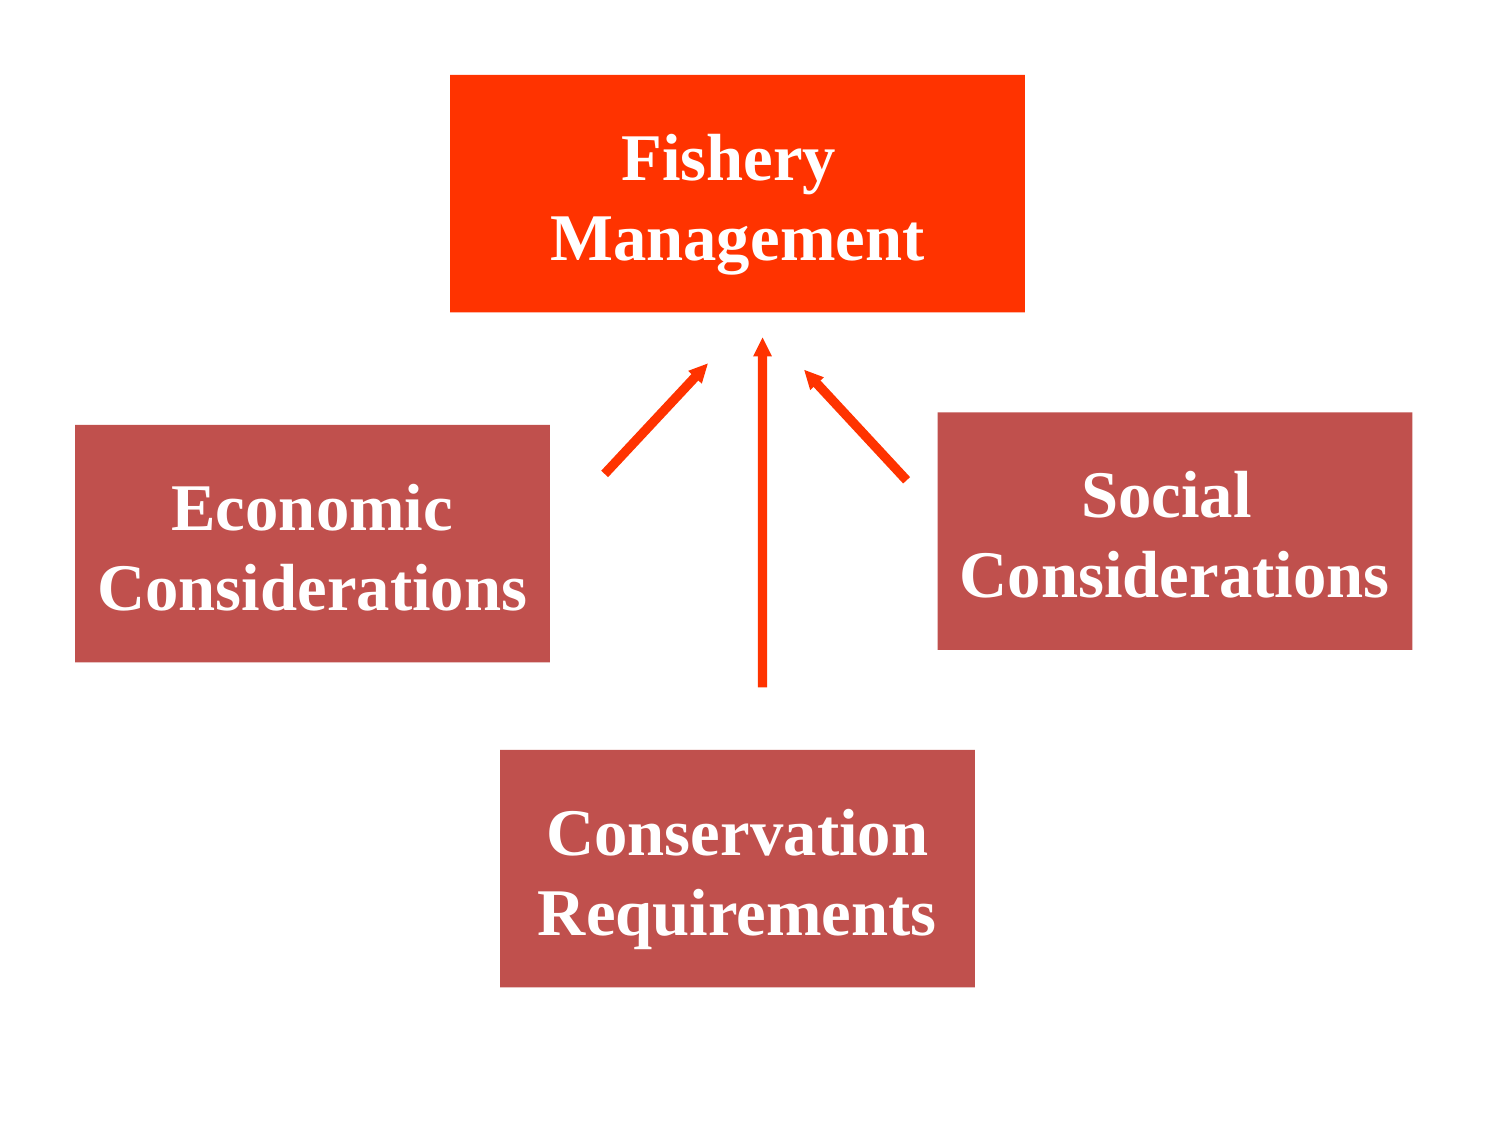

Fishery
Management

Social
Considerations
Economic
Considerations
Conservation
Requirements